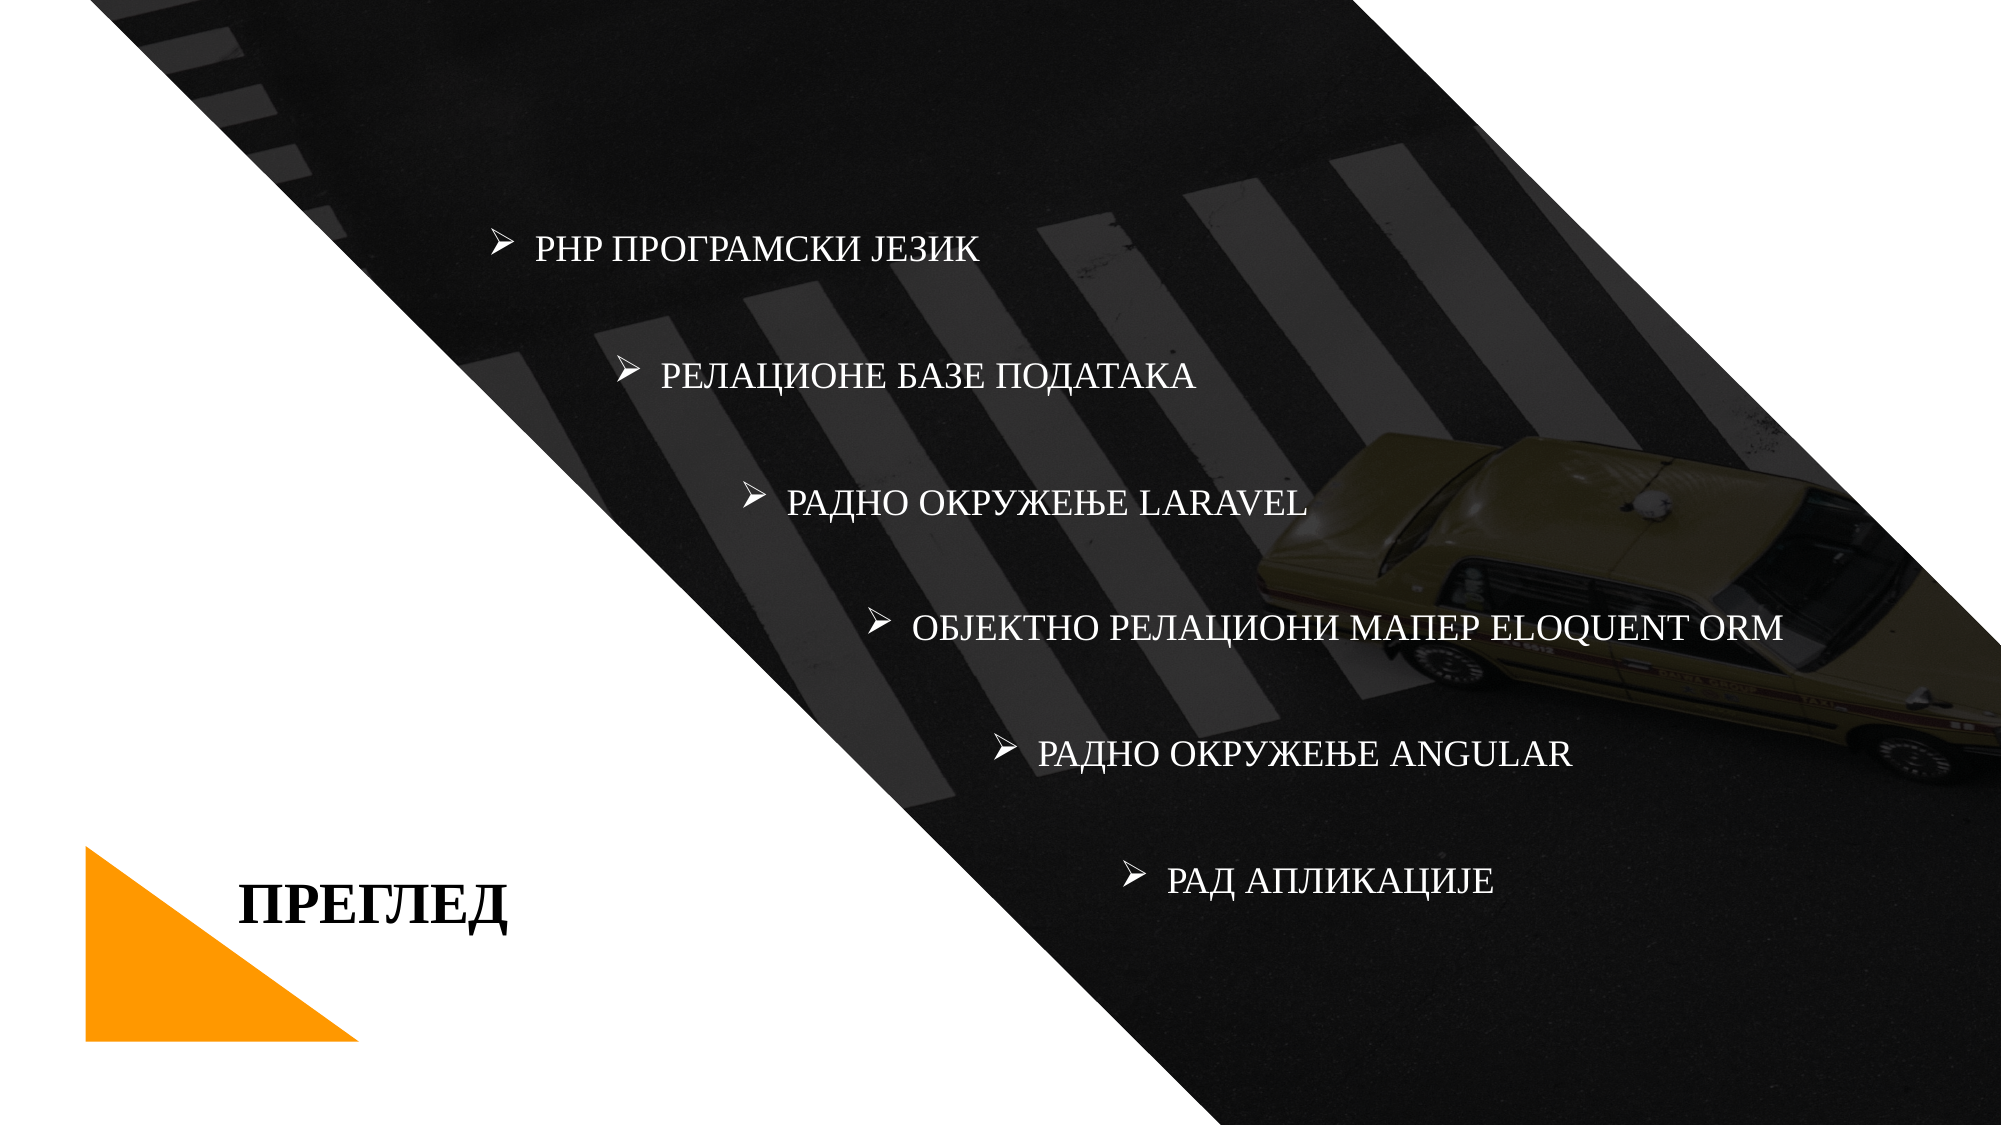

PHP ПРОГРАМСКИ ЈЕЗИК
РЕЛАЦИОНЕ БАЗЕ ПОДАТАКА
РАДНО ОКРУЖЕЊЕ LARAVEL
ОБЈЕКТНО РЕЛАЦИОНИ МАПЕР ELOQUENT ORM
РАДНО ОКРУЖЕЊЕ ANGULAR

РАД АПЛИКАЦИЈЕ
ПРЕГЛЕД